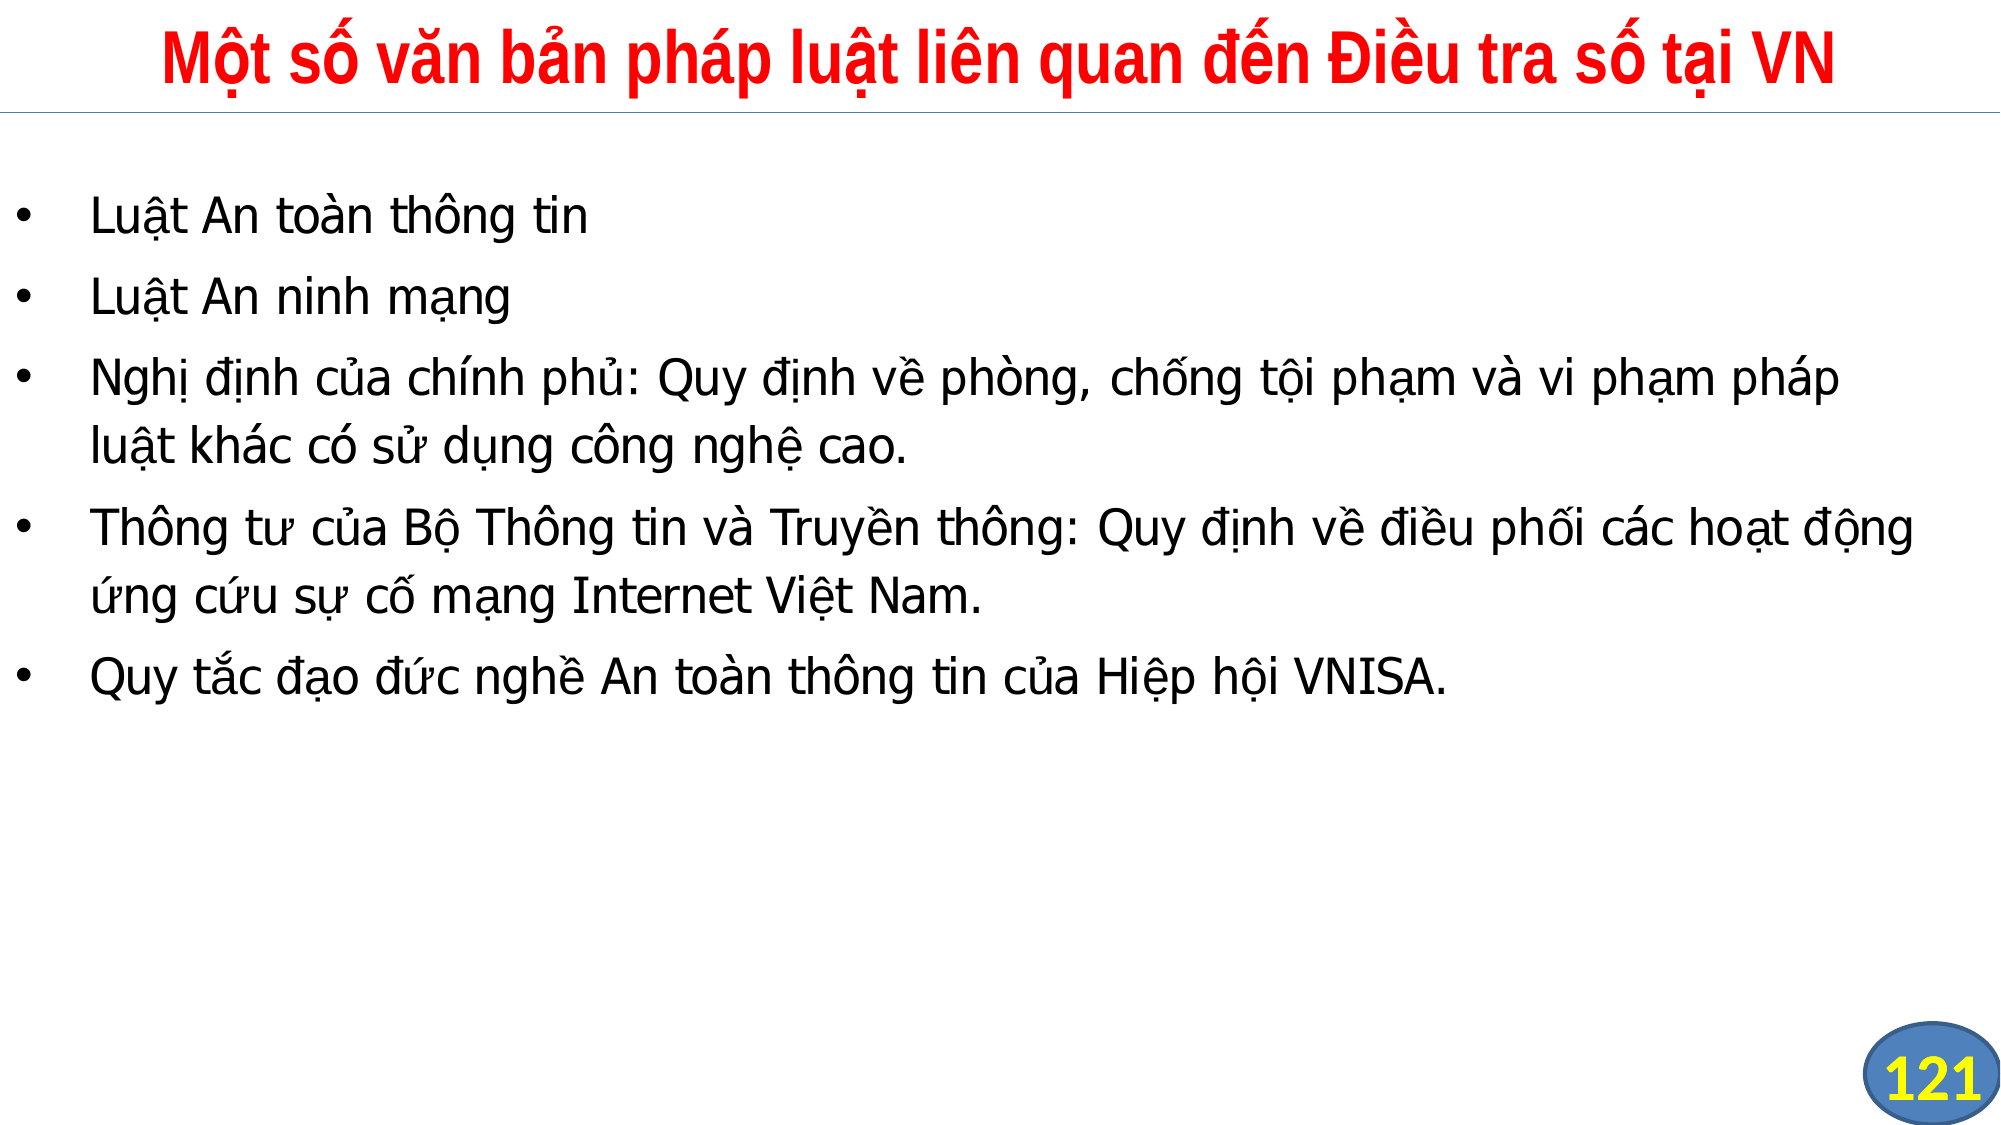

# Một số văn bản pháp luật liên quan đến Điều tra số tại VN
Luật An toàn thông tin
Luật An ninh mạng
Nghị định của chính phủ: Quy định về phòng, chống tội phạm và vi phạm pháp luật khác có sử dụng công nghệ cao.
Thông tư của Bộ Thông tin và Truyền thông: Quy định về điều phối các hoạt động ứng cứu sự cố mạng Internet Việt Nam.
Quy tắc đạo đức nghề An toàn thông tin của Hiệp hội VNISA.
121
121